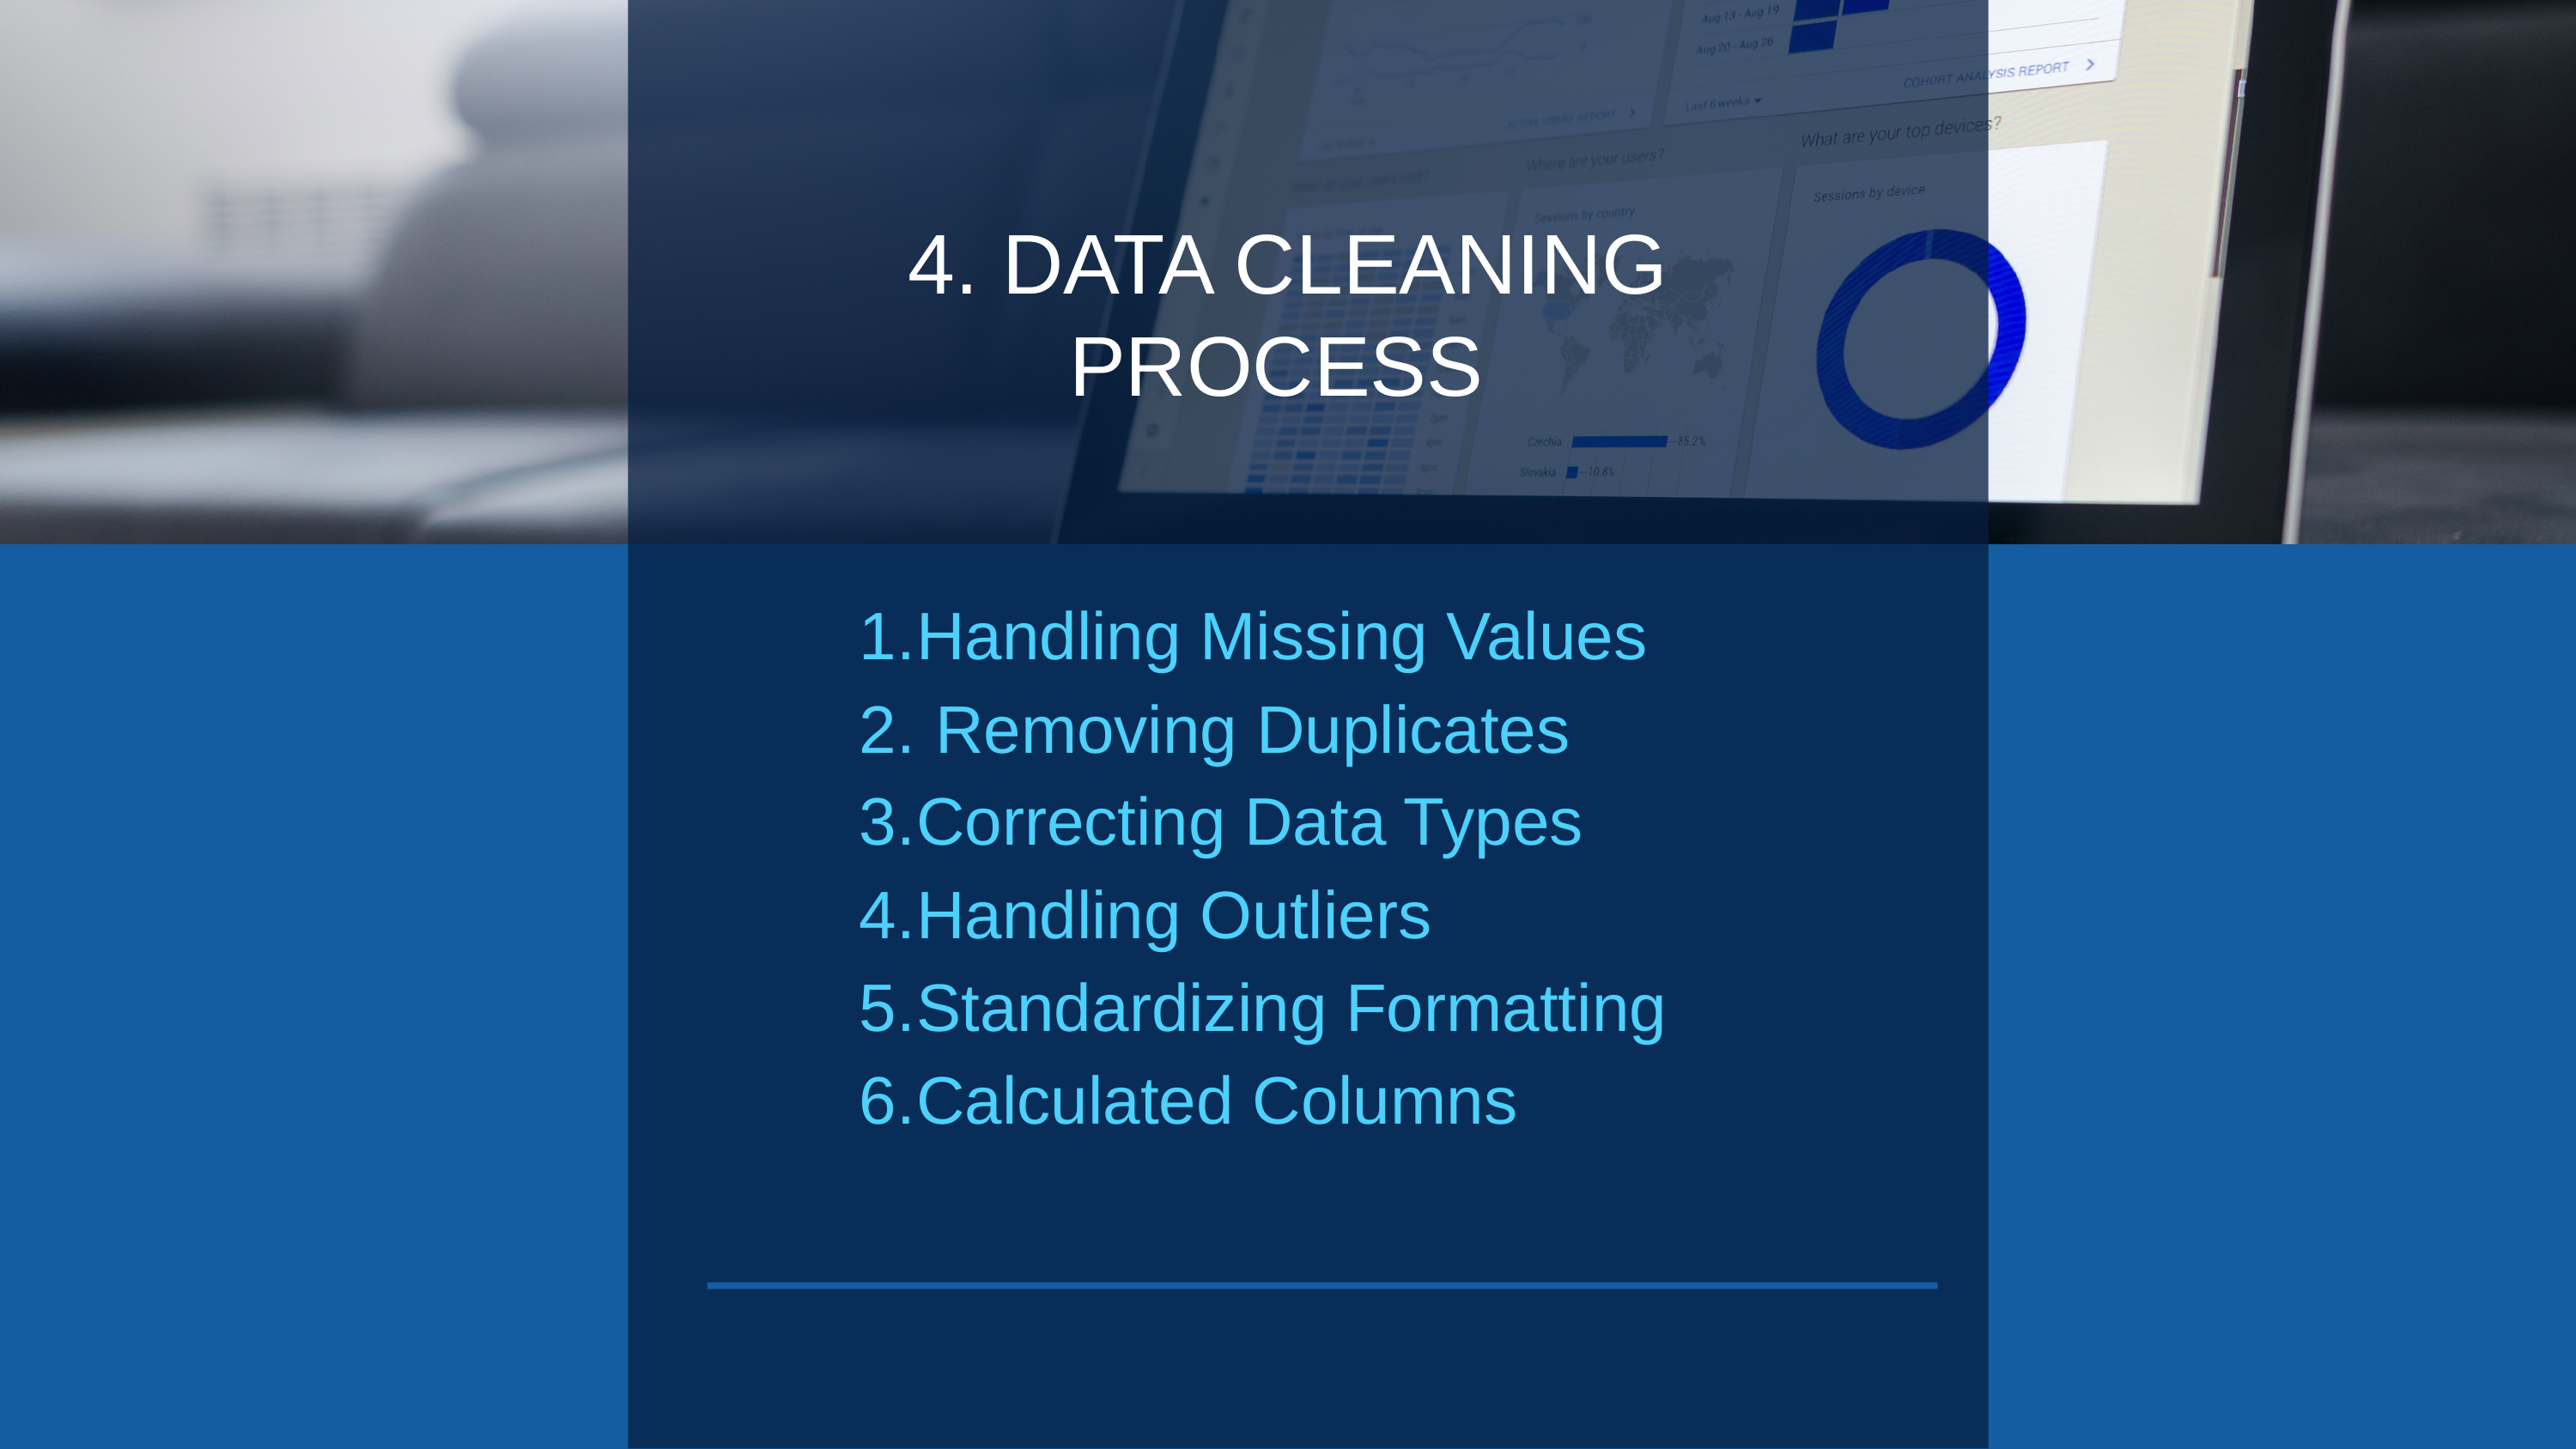

4. DATA CLEANING PROCESS
Handling Missing Values
 Removing Duplicates
Correcting Data Types
Handling Outliers
Standardizing Formatting
Calculated Columns